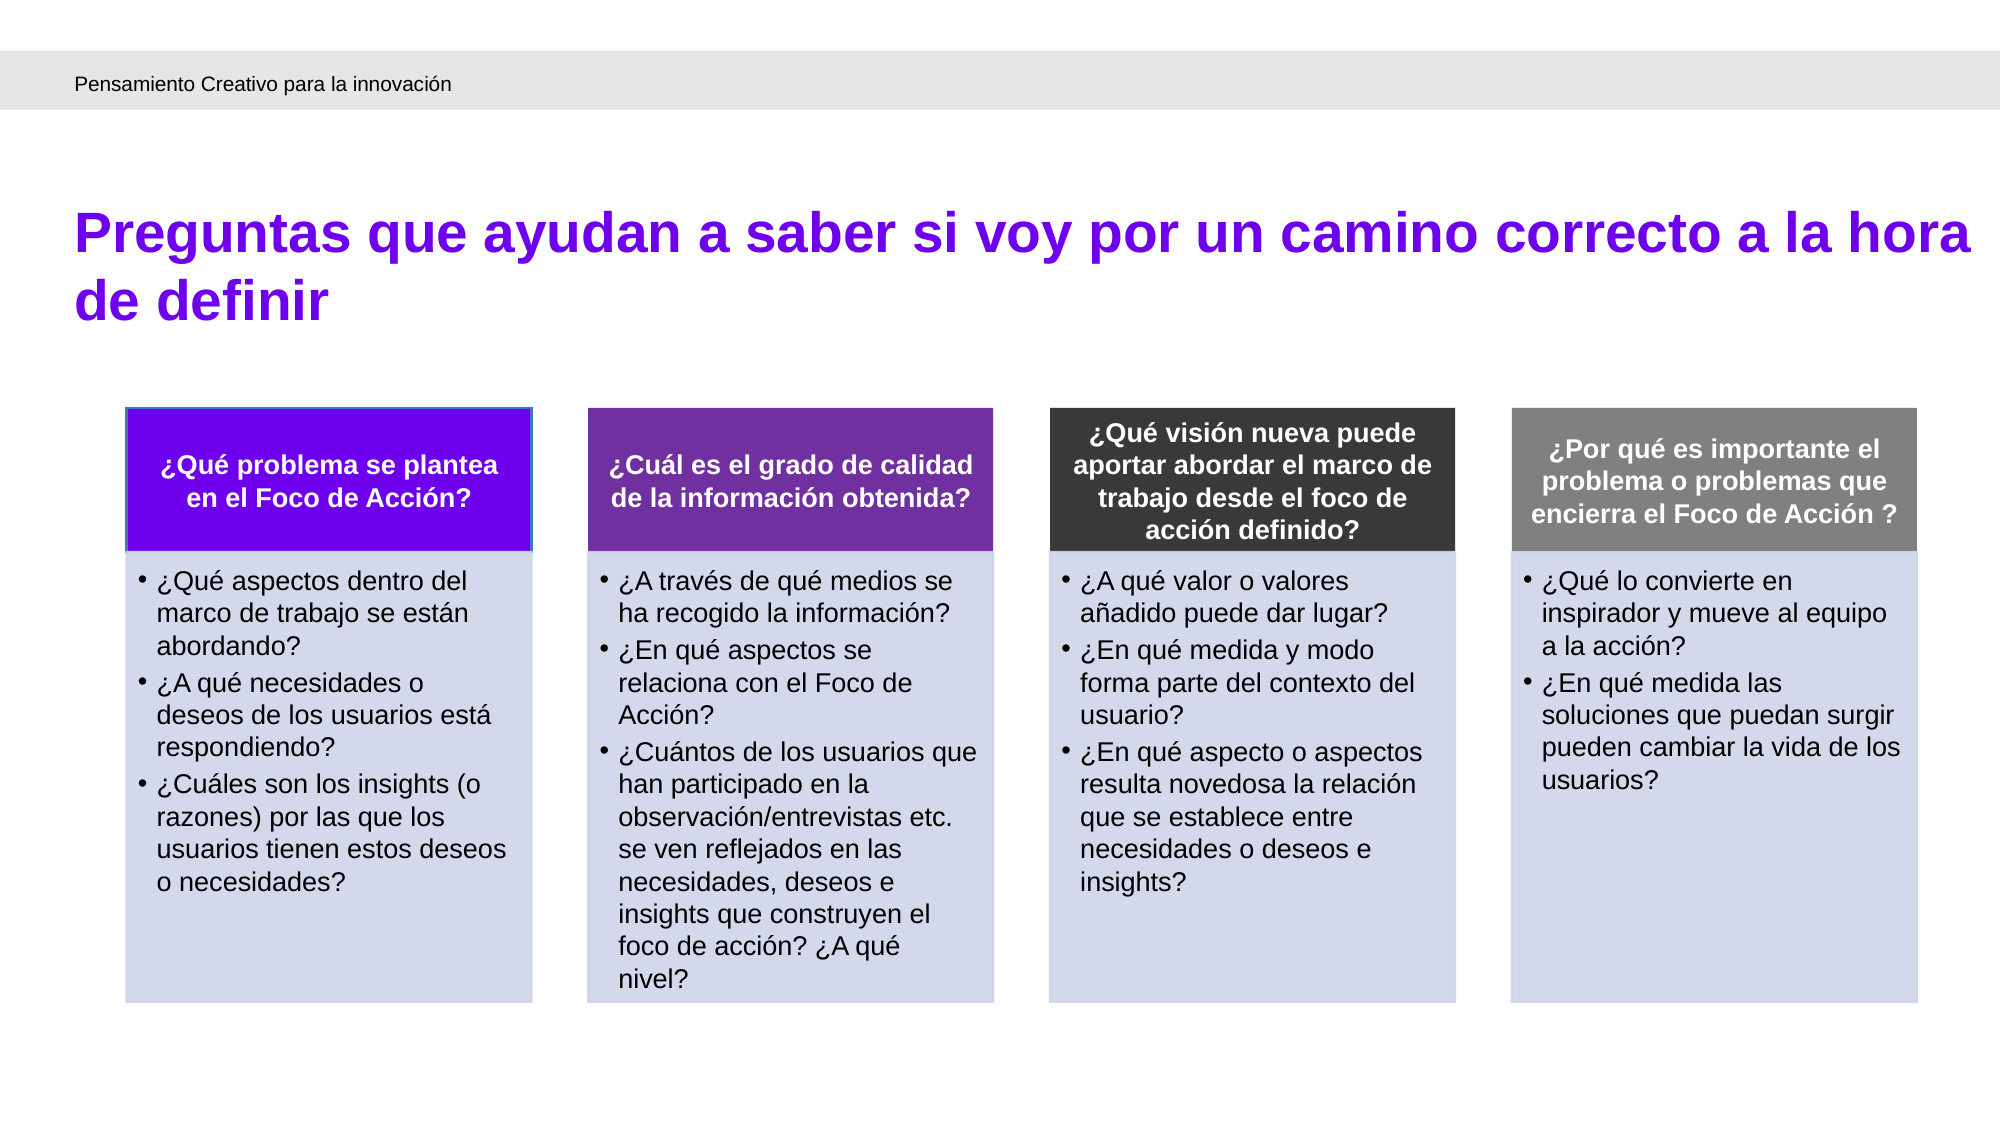

Pensamiento Creativo para la innovación
Preguntas que ayudan a saber si voy por un camino correcto a la hora de definir
¿Qué problema se plantea en el Foco de Acción?
¿Qué aspectos dentro del marco de trabajo se están abordando?
¿A qué necesidades o deseos de los usuarios está respondiendo?
¿Cuáles son los insights (o razones) por las que los usuarios tienen estos deseos o necesidades?
¿Cuál es el grado de calidad de la información obtenida?
¿A través de qué medios se ha recogido la información?
¿En qué aspectos se relaciona con el Foco de Acción?
¿Cuántos de los usuarios que han participado en la observación/entrevistas etc. se ven reflejados en las necesidades, deseos e insights que construyen el foco de acción? ¿A qué nivel?
¿Qué visión nueva puede aportar abordar el marco de trabajo desde el foco de acción definido?
¿A qué valor o valores añadido puede dar lugar?
¿En qué medida y modo forma parte del contexto del usuario?
¿En qué aspecto o aspectos resulta novedosa la relación que se establece entre necesidades o deseos e insights?
¿Por qué es importante el problema o problemas que encierra el Foco de Acción ?
¿Qué lo convierte en inspirador y mueve al equipo a la acción?
¿En qué medida las soluciones que puedan surgir pueden cambiar la vida de los usuarios?